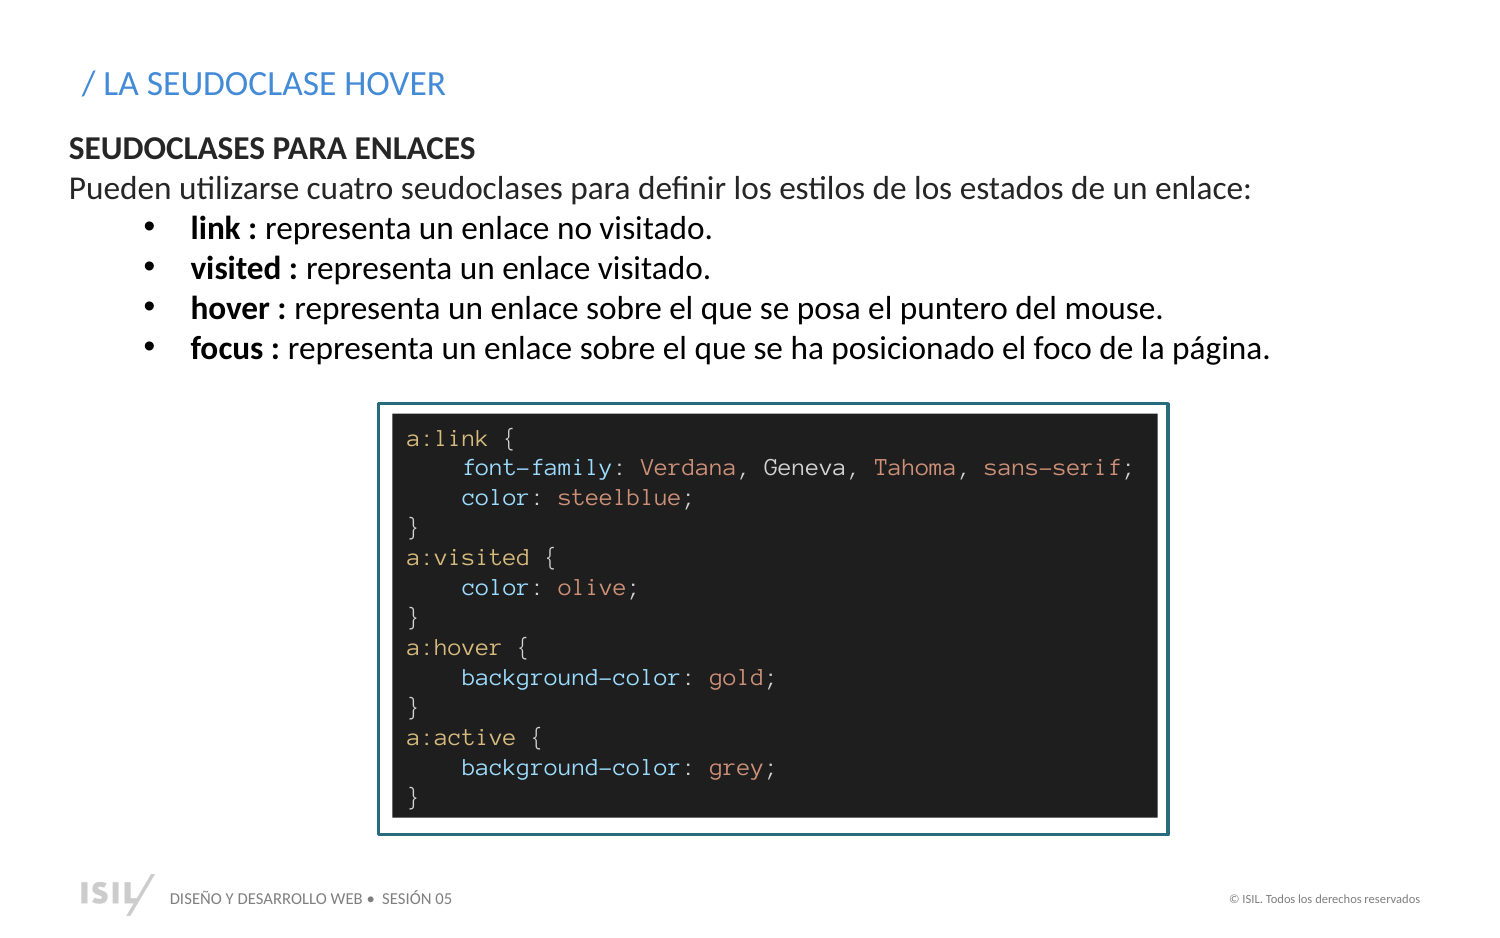

/ LA SEUDOCLASE HOVER
SEUDOCLASES PARA ENLACES
Pueden utilizarse cuatro seudoclases para definir los estilos de los estados de un enlace:
link : representa un enlace no visitado.
visited : representa un enlace visitado.
hover : representa un enlace sobre el que se posa el puntero del mouse.
focus : representa un enlace sobre el que se ha posicionado el foco de la página.

a:link {
    font-family: Verdana, Geneva, Tahoma, sans-serif;
    color: steelblue;
}
a:visited {
    color: olive;
}
a:hover {
    background-color: gold;
}
a:active {
    background-color: grey;
}